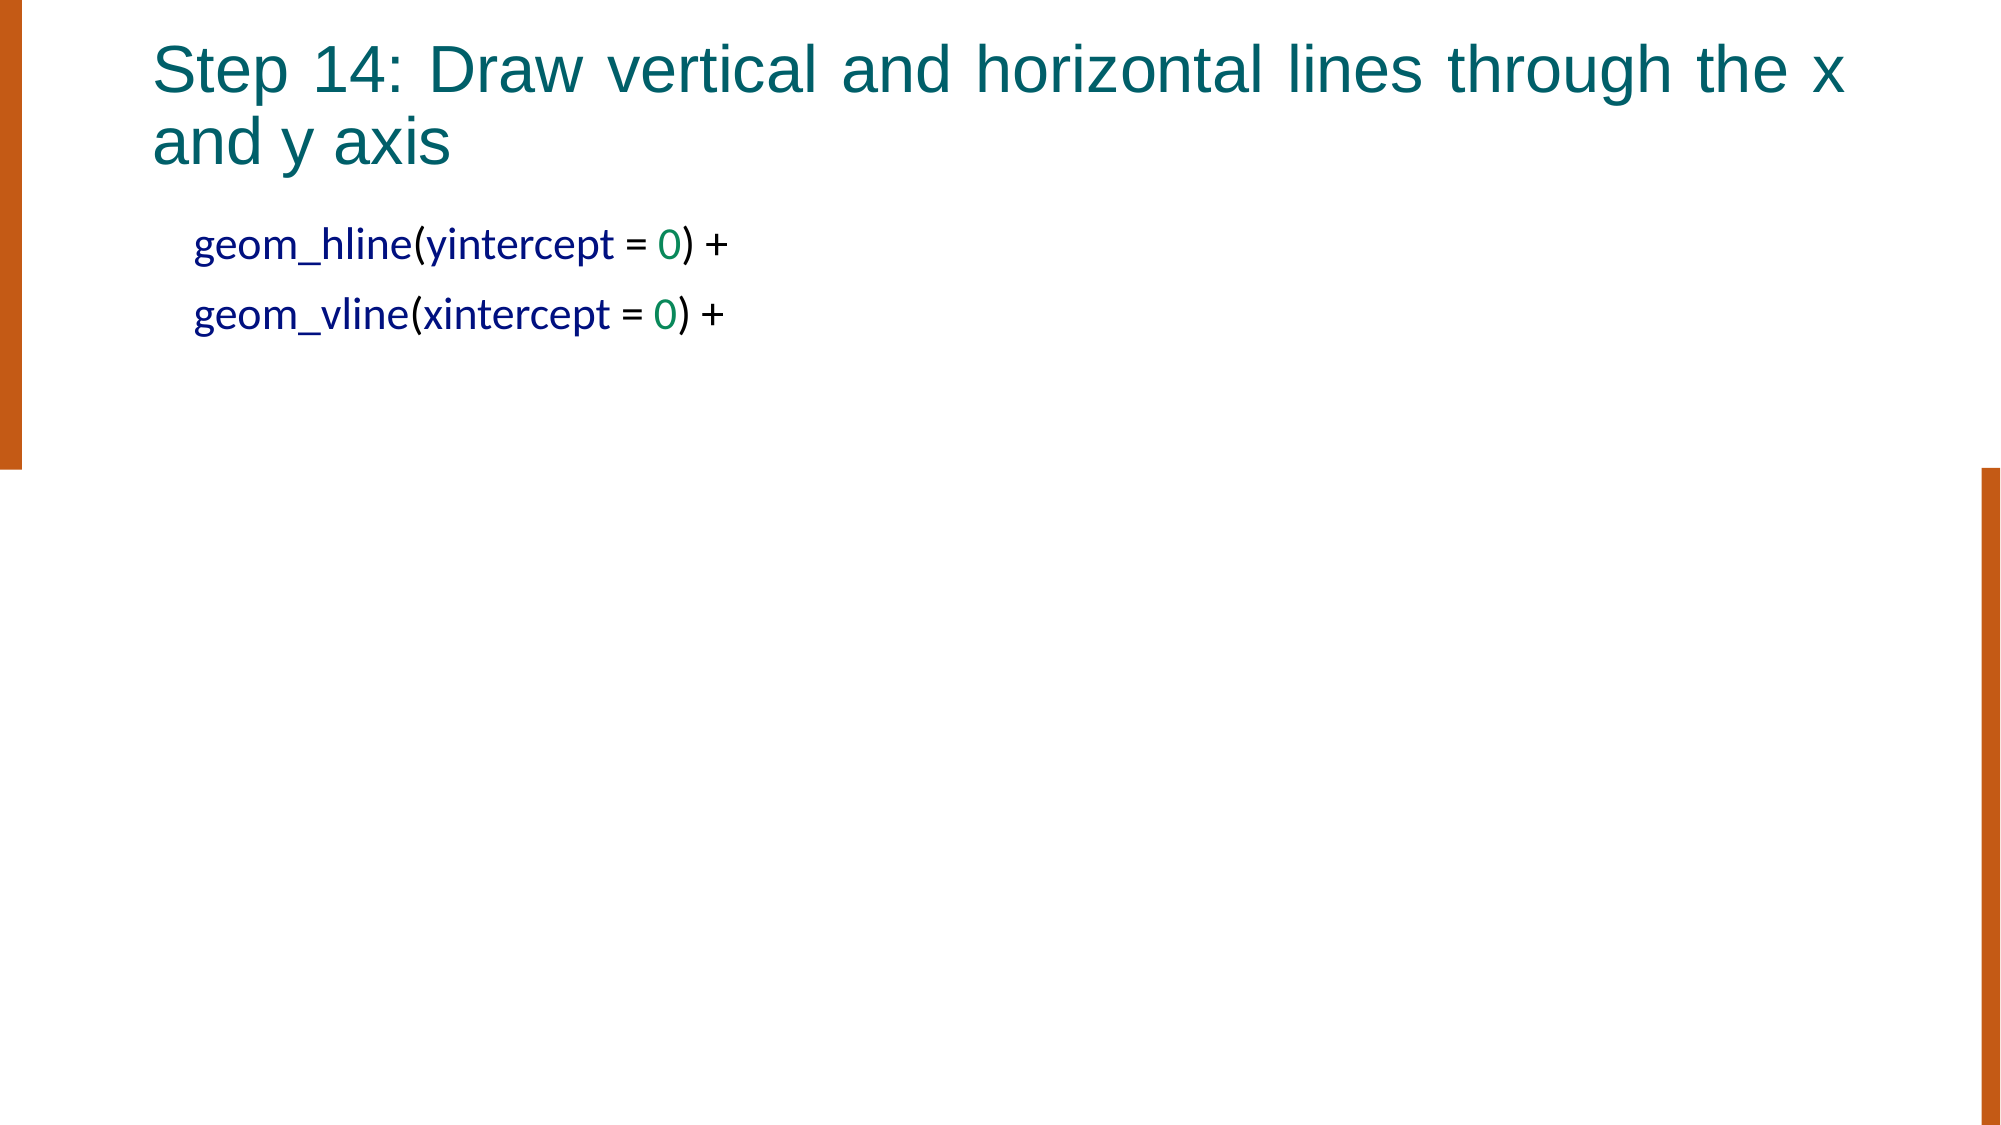

# Step 14: Draw vertical and horizontal lines through the x and y axis
    geom_hline(yintercept = 0) +
    geom_vline(xintercept = 0) +